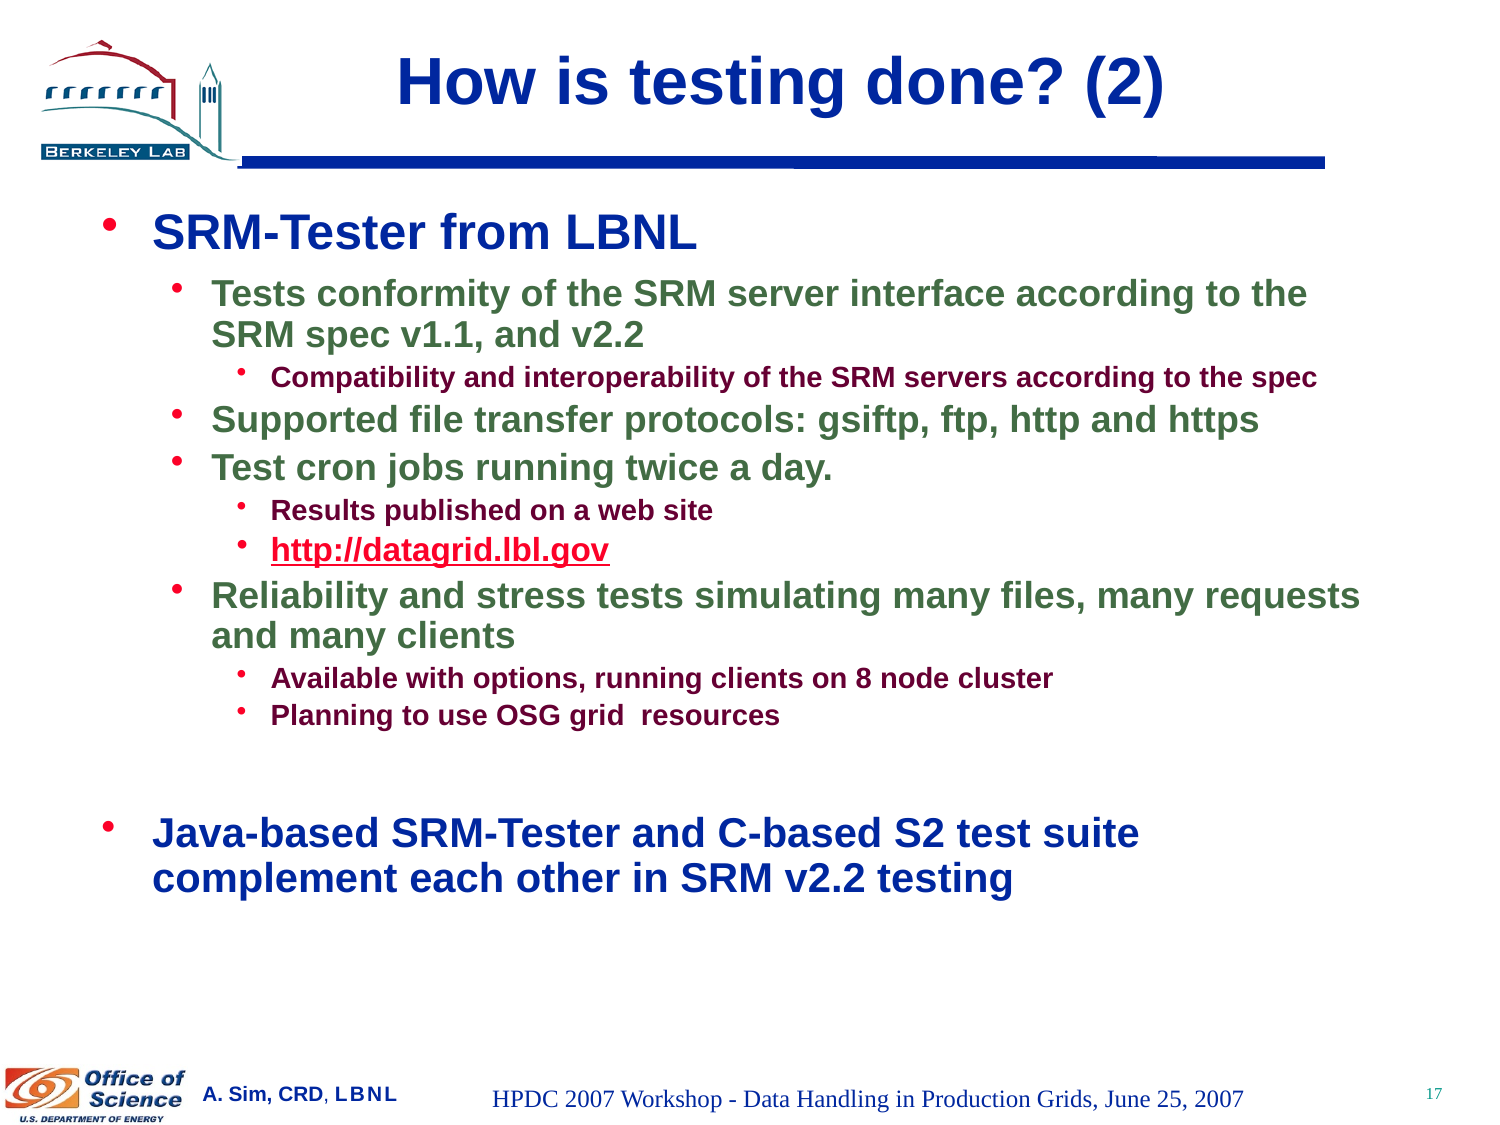

# How is testing done? (2)
SRM-Tester from LBNL
Tests conformity of the SRM server interface according to the SRM spec v1.1, and v2.2
Compatibility and interoperability of the SRM servers according to the spec
Supported file transfer protocols: gsiftp, ftp, http and https
Test cron jobs running twice a day.
Results published on a web site
http://datagrid.lbl.gov
Reliability and stress tests simulating many files, many requests and many clients
Available with options, running clients on 8 node cluster
Planning to use OSG grid  resources

Java-based SRM-Tester and C-based S2 test suite complement each other in SRM v2.2 testing